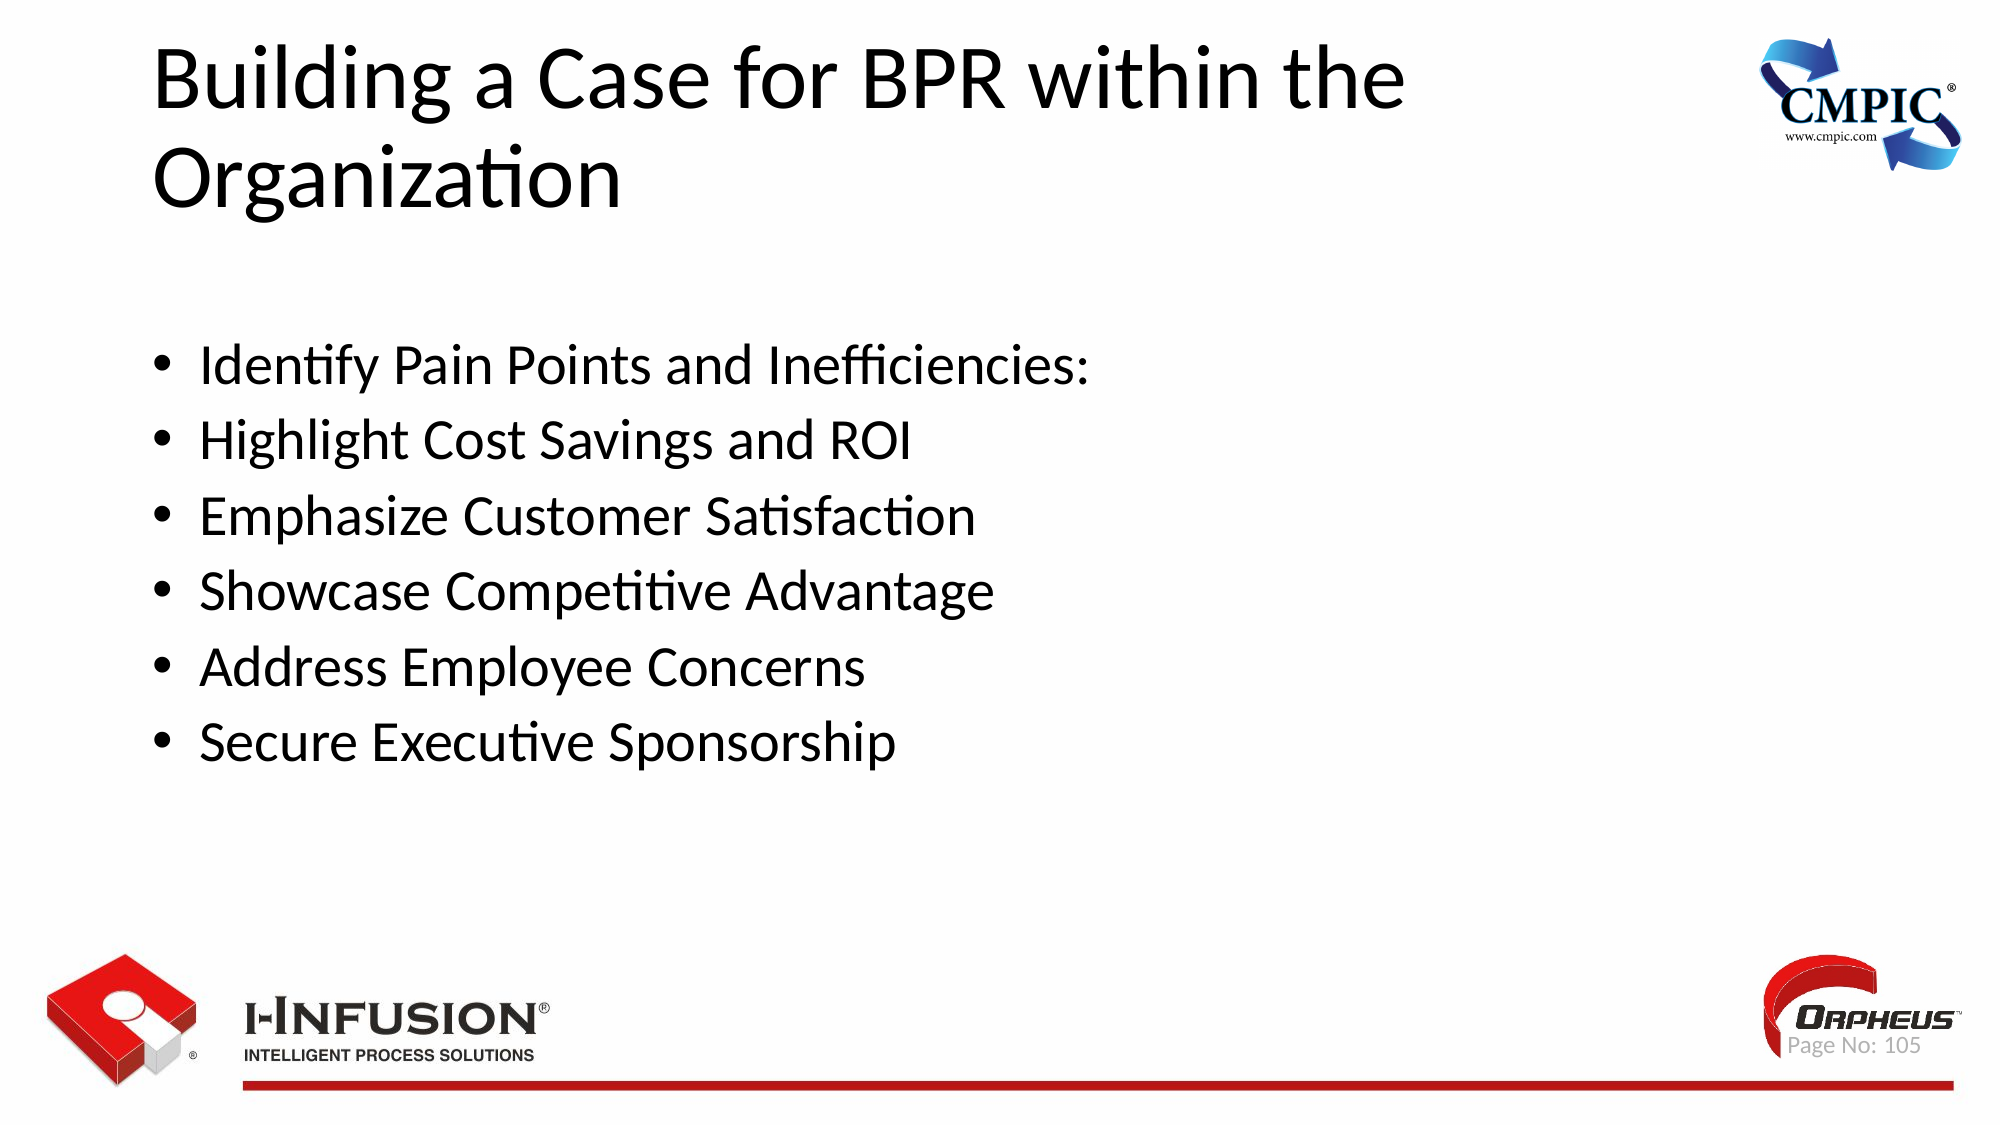

Building a Case for BPR within the Organization
Identify Pain Points and Inefficiencies:
Highlight Cost Savings and ROI
Emphasize Customer Satisfaction
Showcase Competitive Advantage
Address Employee Concerns
Secure Executive Sponsorship

 Page No: 105